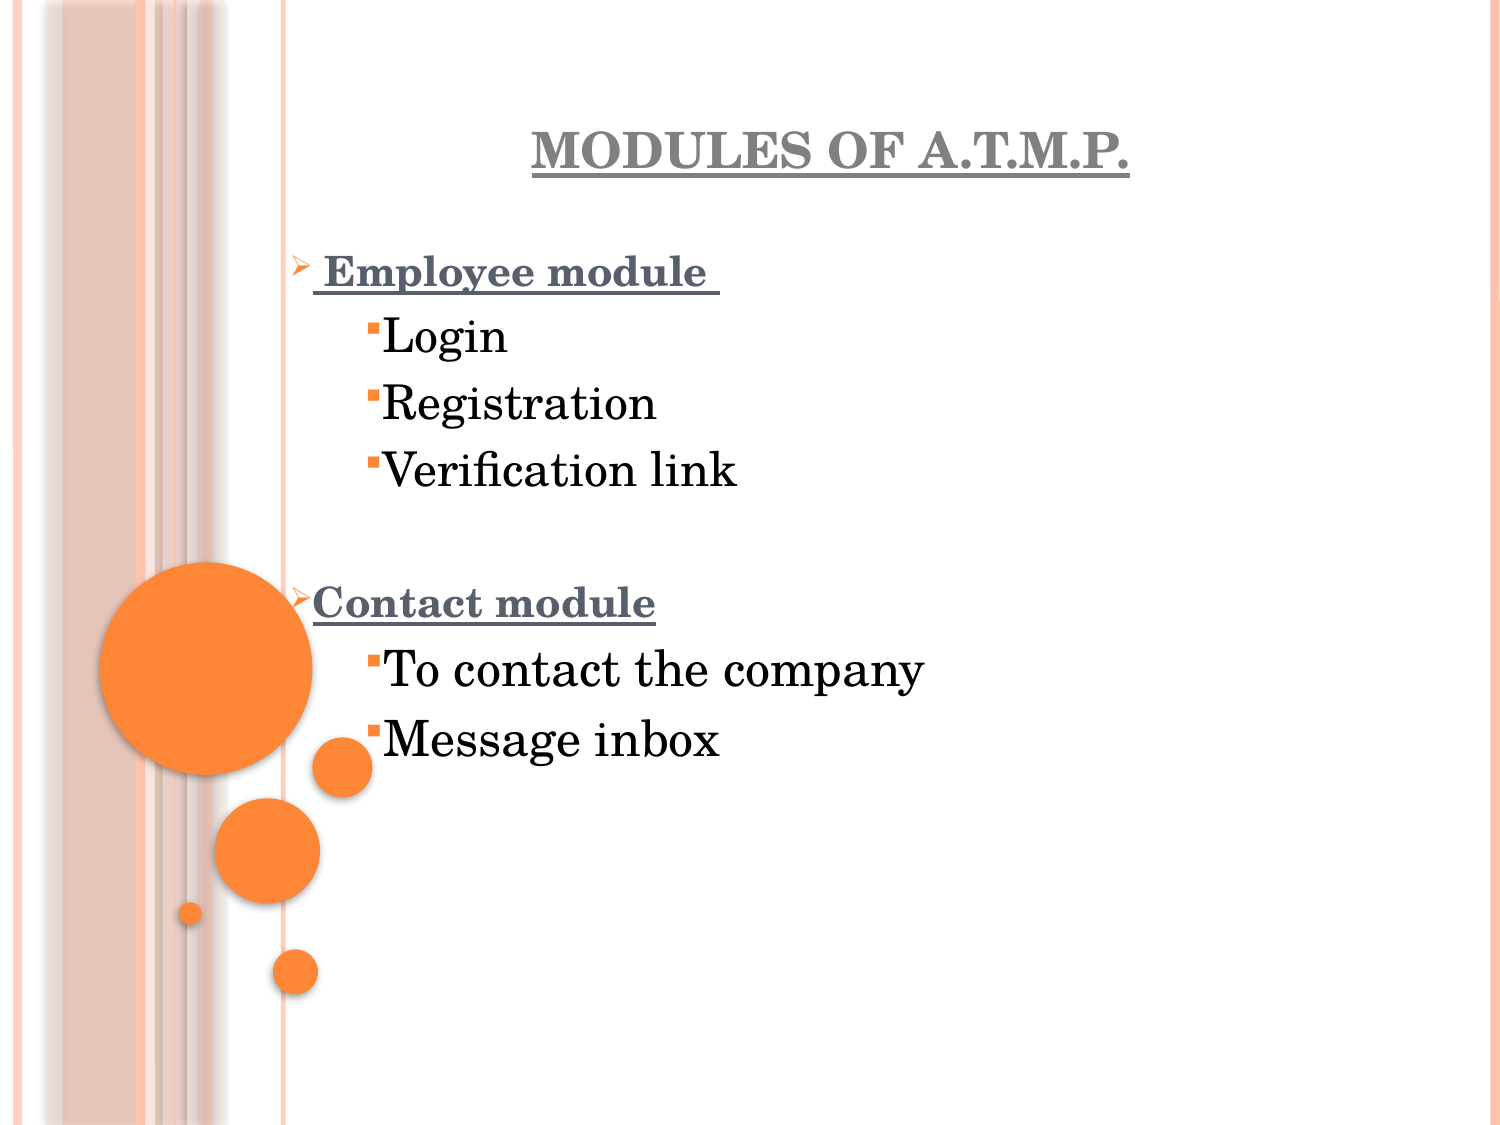

# MODULES OF A.T.M.P.
 Employee module
Login
Registration
Verification link

Contact module
To contact the company
Message inbox